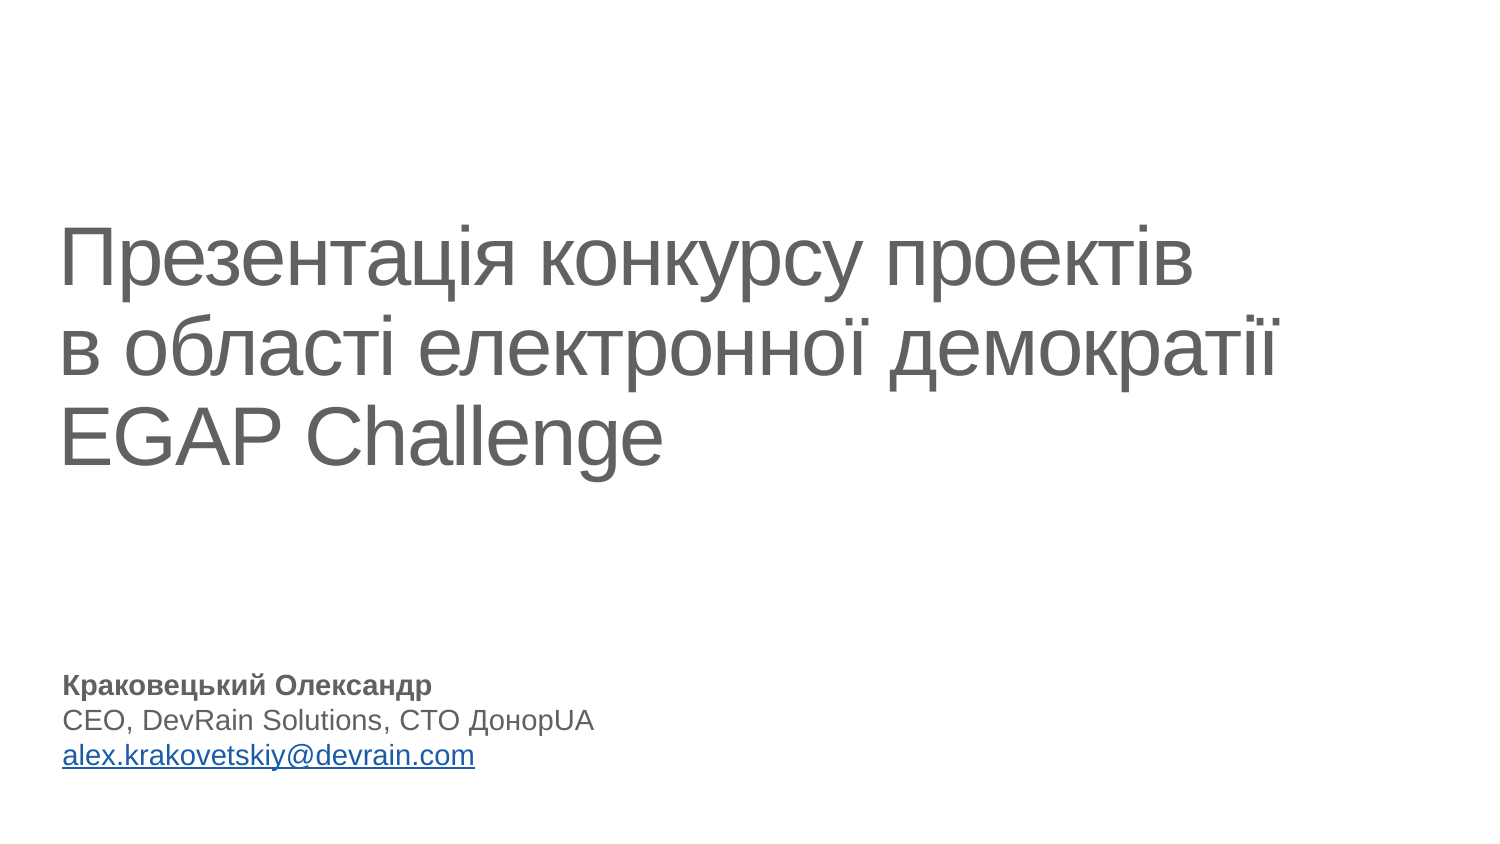

# Презентація конкурсу проектів в області електронної демократії EGAP Challenge
Краковецький Олександр
CEO, DevRain Solutions, CTO ДонорUA
alex.krakovetskiy@devrain.com